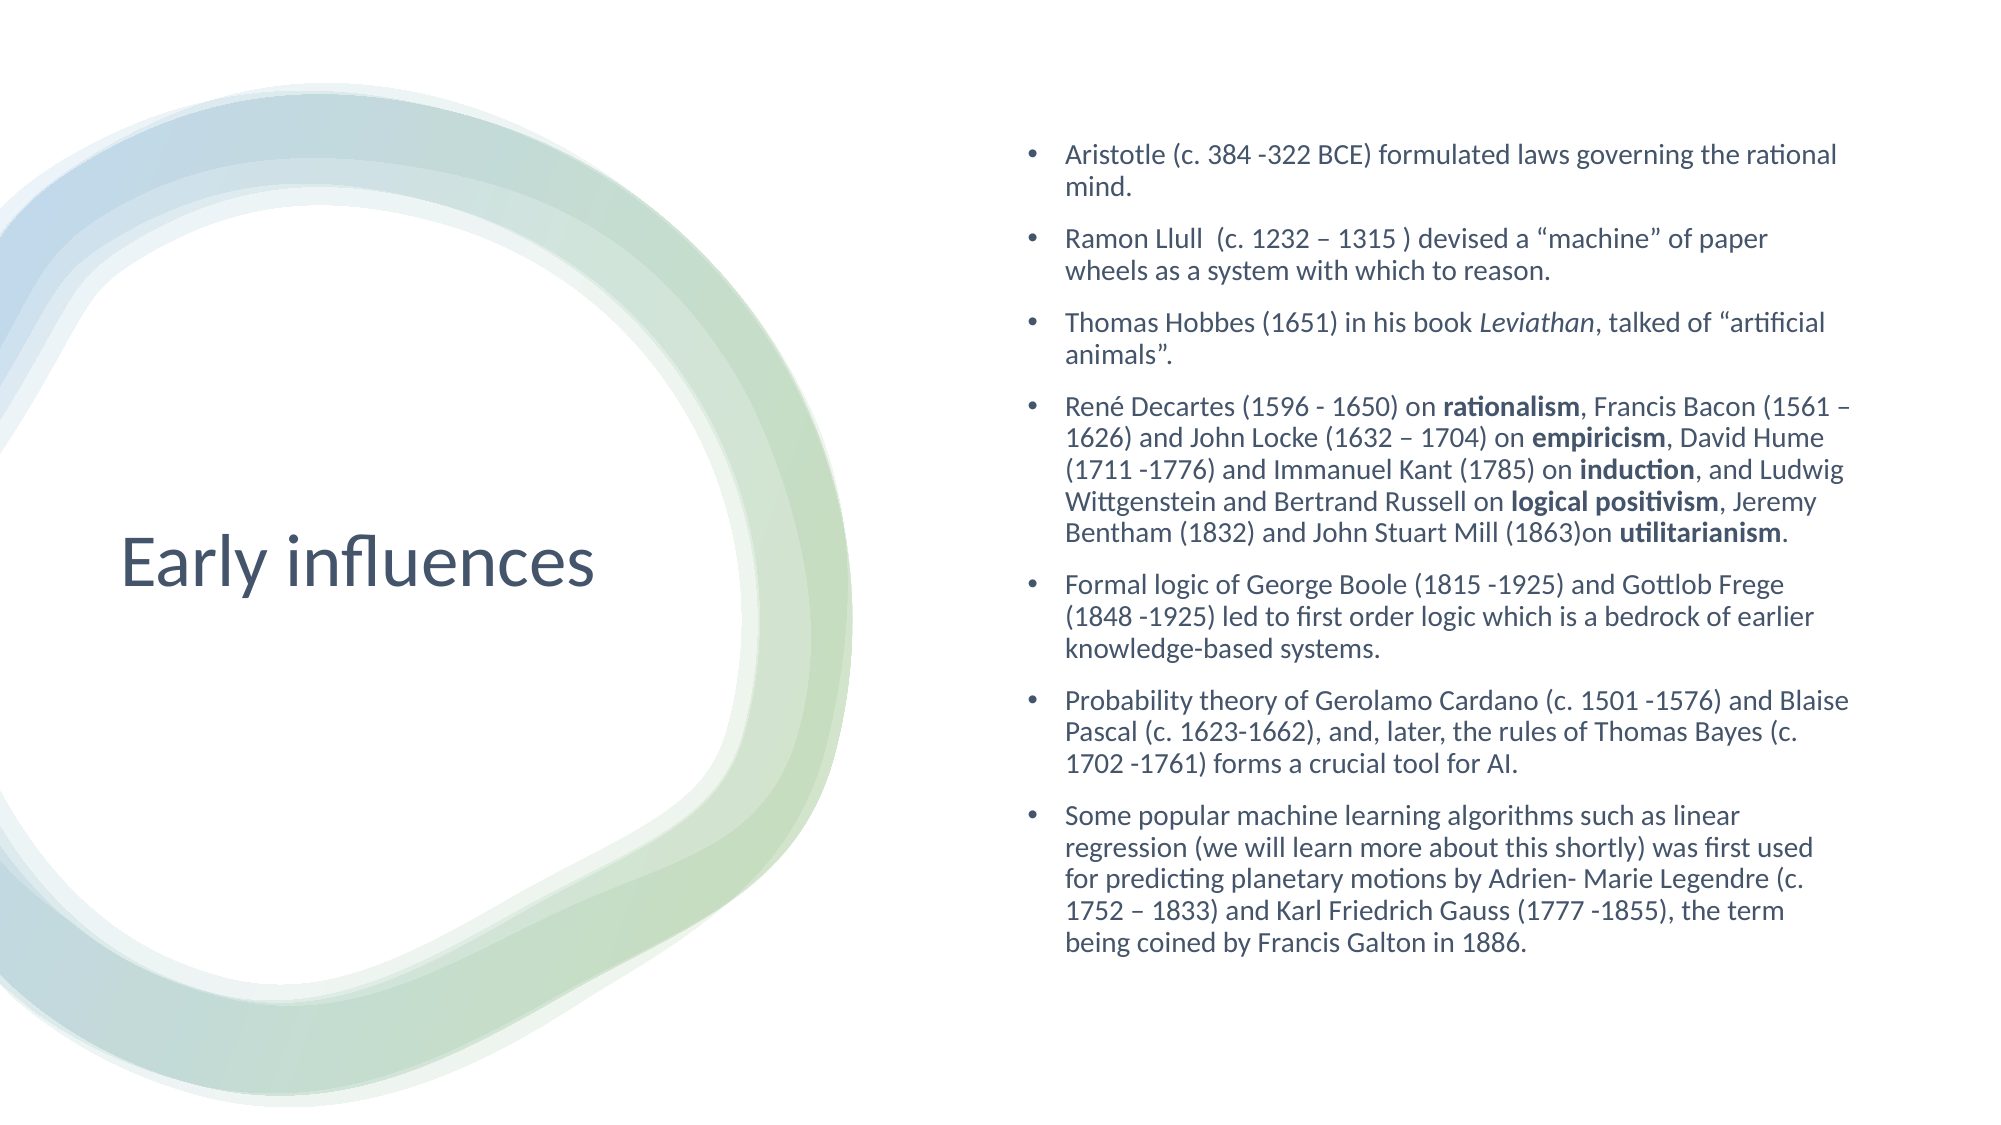

Aristotle (c. 384 -322 BCE) formulated laws governing the rational mind.
Ramon Llull  (c. 1232 – 1315 ) devised a “machine” of paper wheels as a system with which to reason.
Thomas Hobbes (1651) in his book Leviathan, talked of “artificial animals”.
René Decartes (1596 - 1650) on rationalism, Francis Bacon (1561 – 1626) and John Locke (1632 – 1704) on empiricism, David Hume (1711 -1776) and Immanuel Kant (1785) on induction, and Ludwig Wittgenstein and Bertrand Russell on logical positivism, Jeremy Bentham (1832) and John Stuart Mill (1863)on utilitarianism.
Formal logic of George Boole (1815 -1925) and Gottlob Frege (1848 -1925) led to first order logic which is a bedrock of earlier knowledge-based systems.
Probability theory of Gerolamo Cardano (c. 1501 -1576) and Blaise Pascal (c. 1623-1662), and, later, the rules of Thomas Bayes (c. 1702 -1761) forms a crucial tool for AI.
Some popular machine learning algorithms such as linear regression (we will learn more about this shortly) was first used for predicting planetary motions by Adrien- Marie Legendre (c. 1752 – 1833) and Karl Friedrich Gauss (1777 -1855), the term being coined by Francis Galton in 1886.

# Early influences